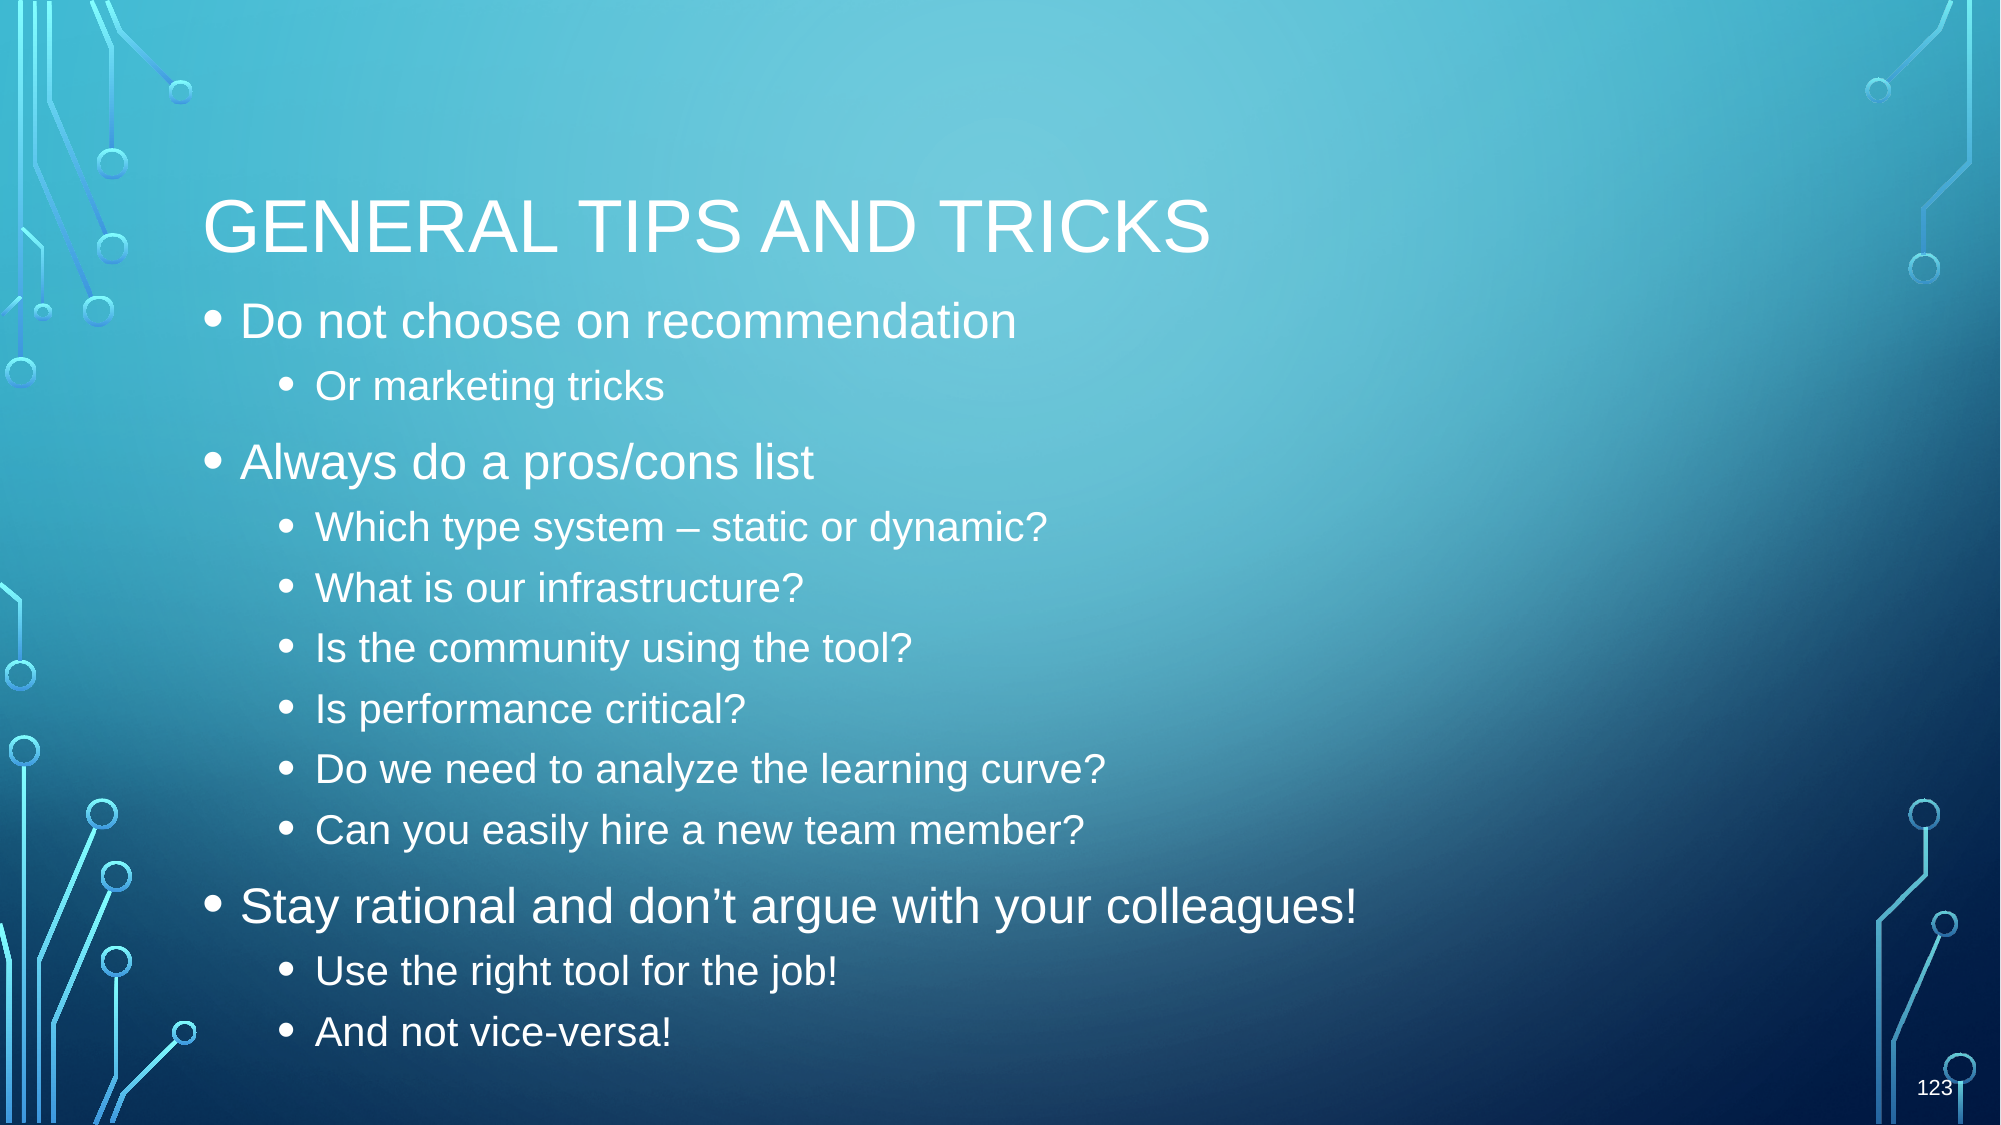

# General tips and tricks
Do not choose on recommendation
Or marketing tricks
Always do a pros/cons list
Which type system – static or dynamic?
What is our infrastructure?
Is the community using the tool?
Is performance critical?
Do we need to analyze the learning curve?
Can you easily hire a new team member?
Stay rational and don’t argue with your colleagues!
Use the right tool for the job!
And not vice-versa!
123